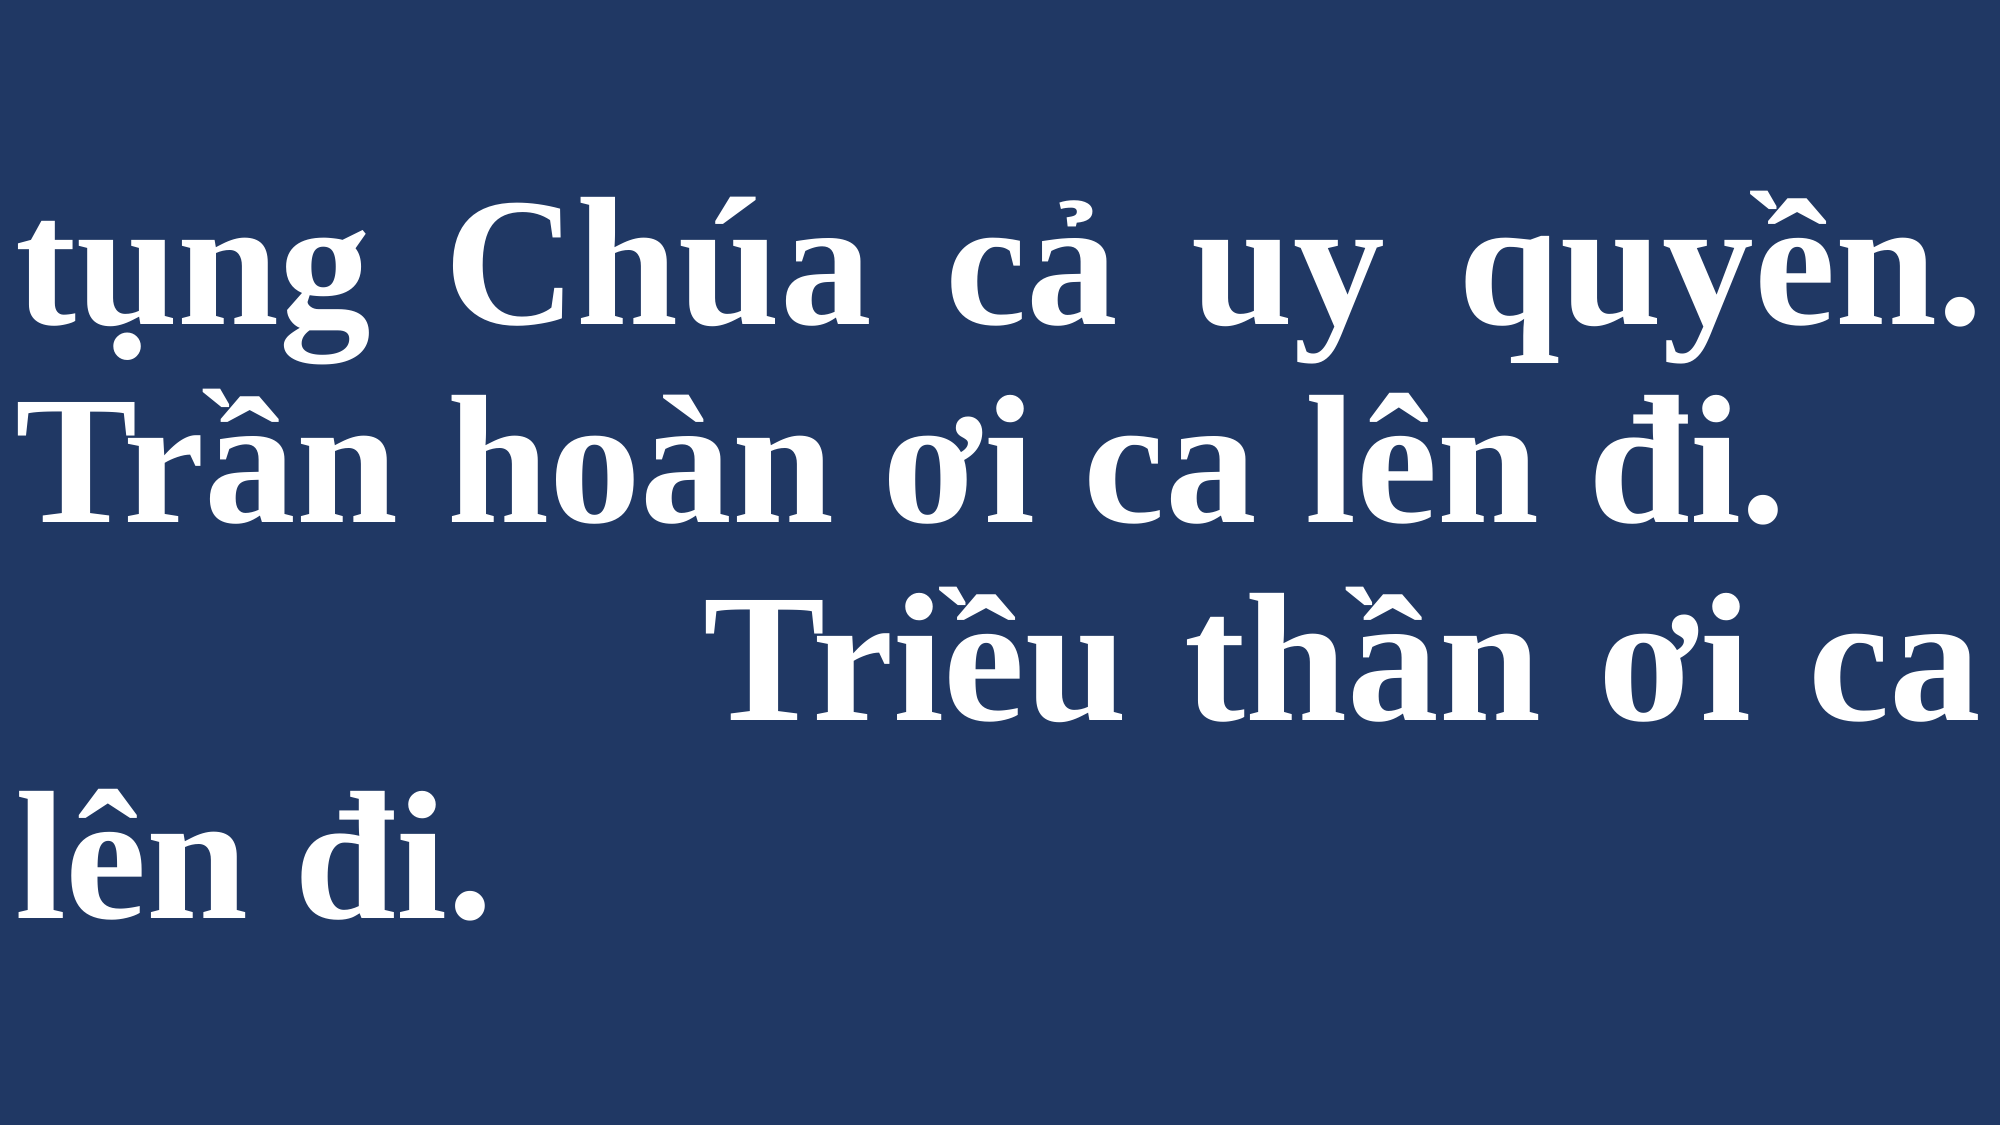

# tụng Chúa cả uy quyền. Trần hoàn ơi ca lên đi.                 Triều thần ơi ca lên đi.